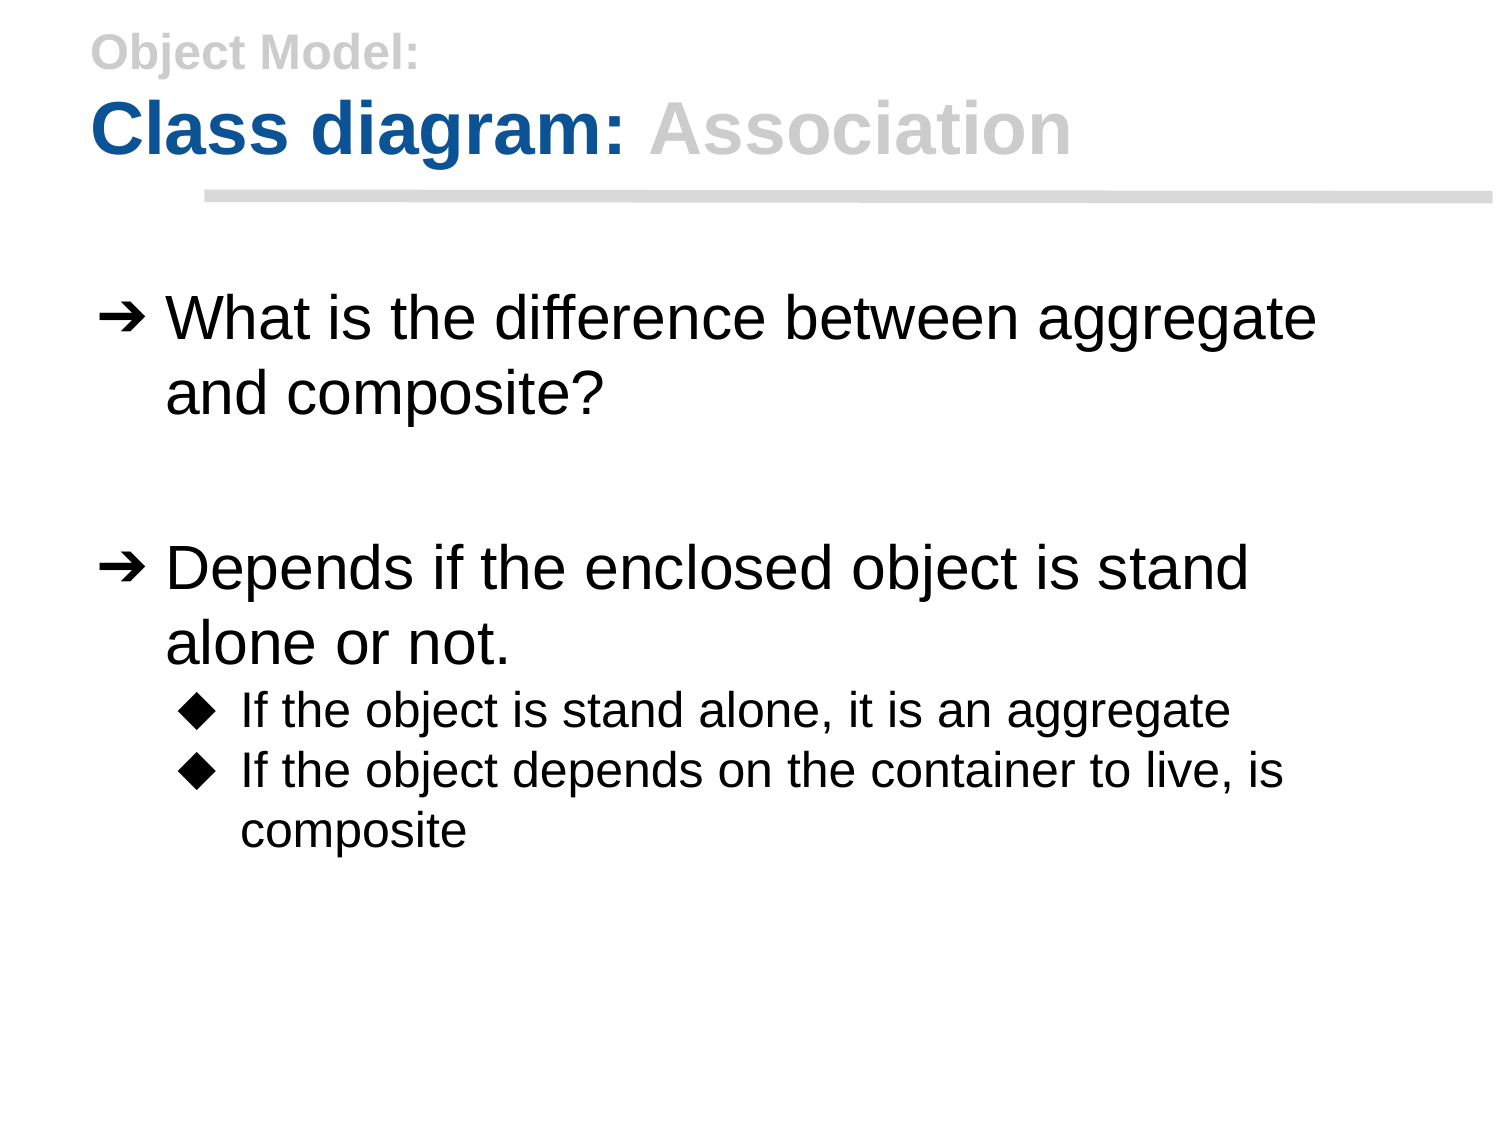

# Object Model:
Class diagram: Association
What is the difference between aggregate and composite?

Depends if the enclosed object is stand alone or not.
If the object is stand alone, it is an aggregate
If the object depends on the container to live, is composite